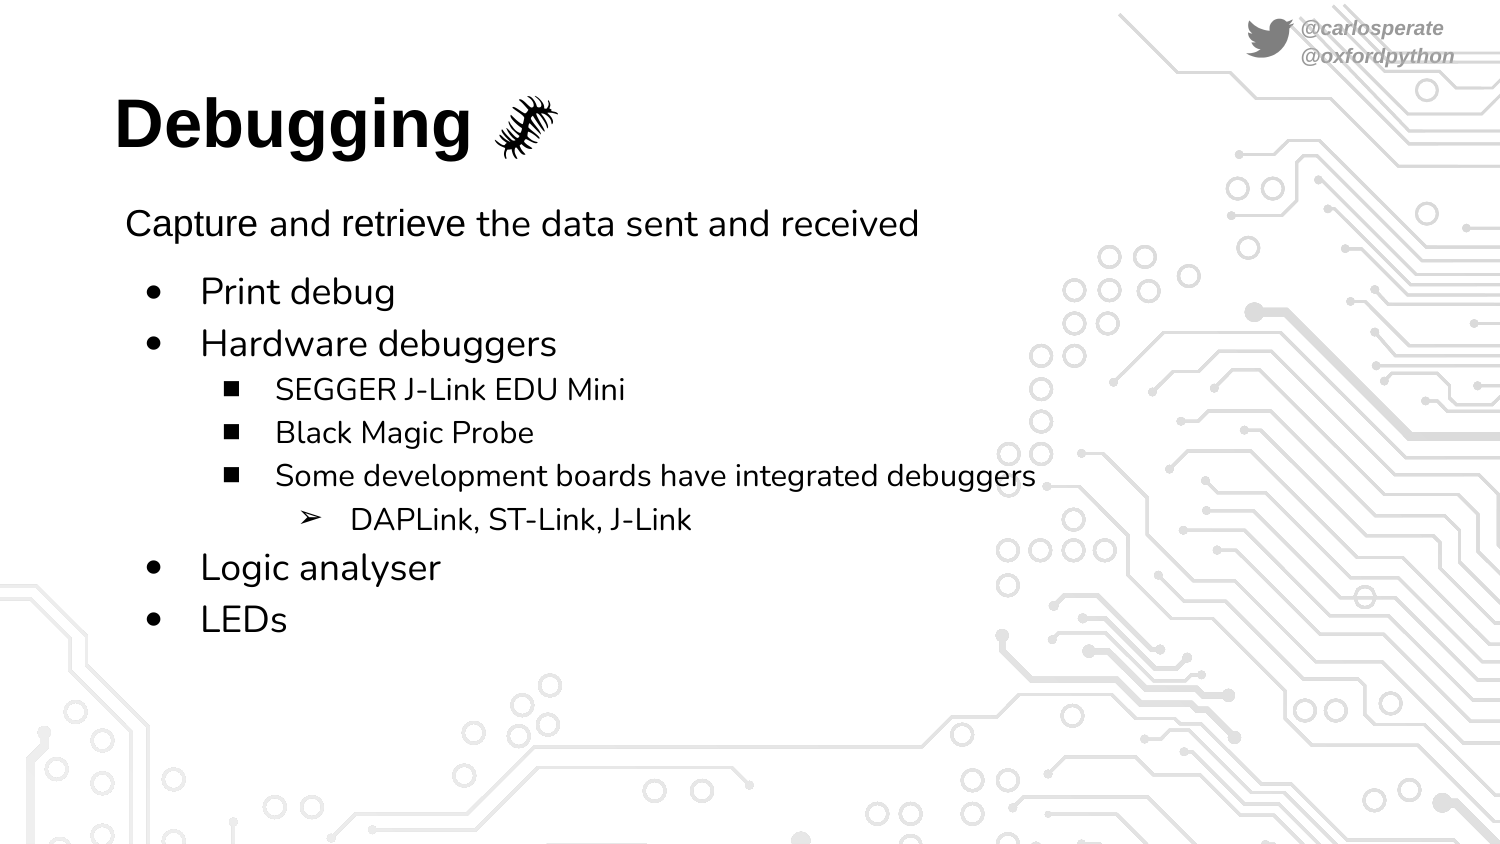

# Debugging 🐛
Capture and retrieve the data sent and received
Print debug
Hardware debuggers
SEGGER J-Link EDU Mini
Black Magic Probe
Some development boards have integrated debuggers
DAPLink, ST-Link, J-Link
Logic analyser
LEDs